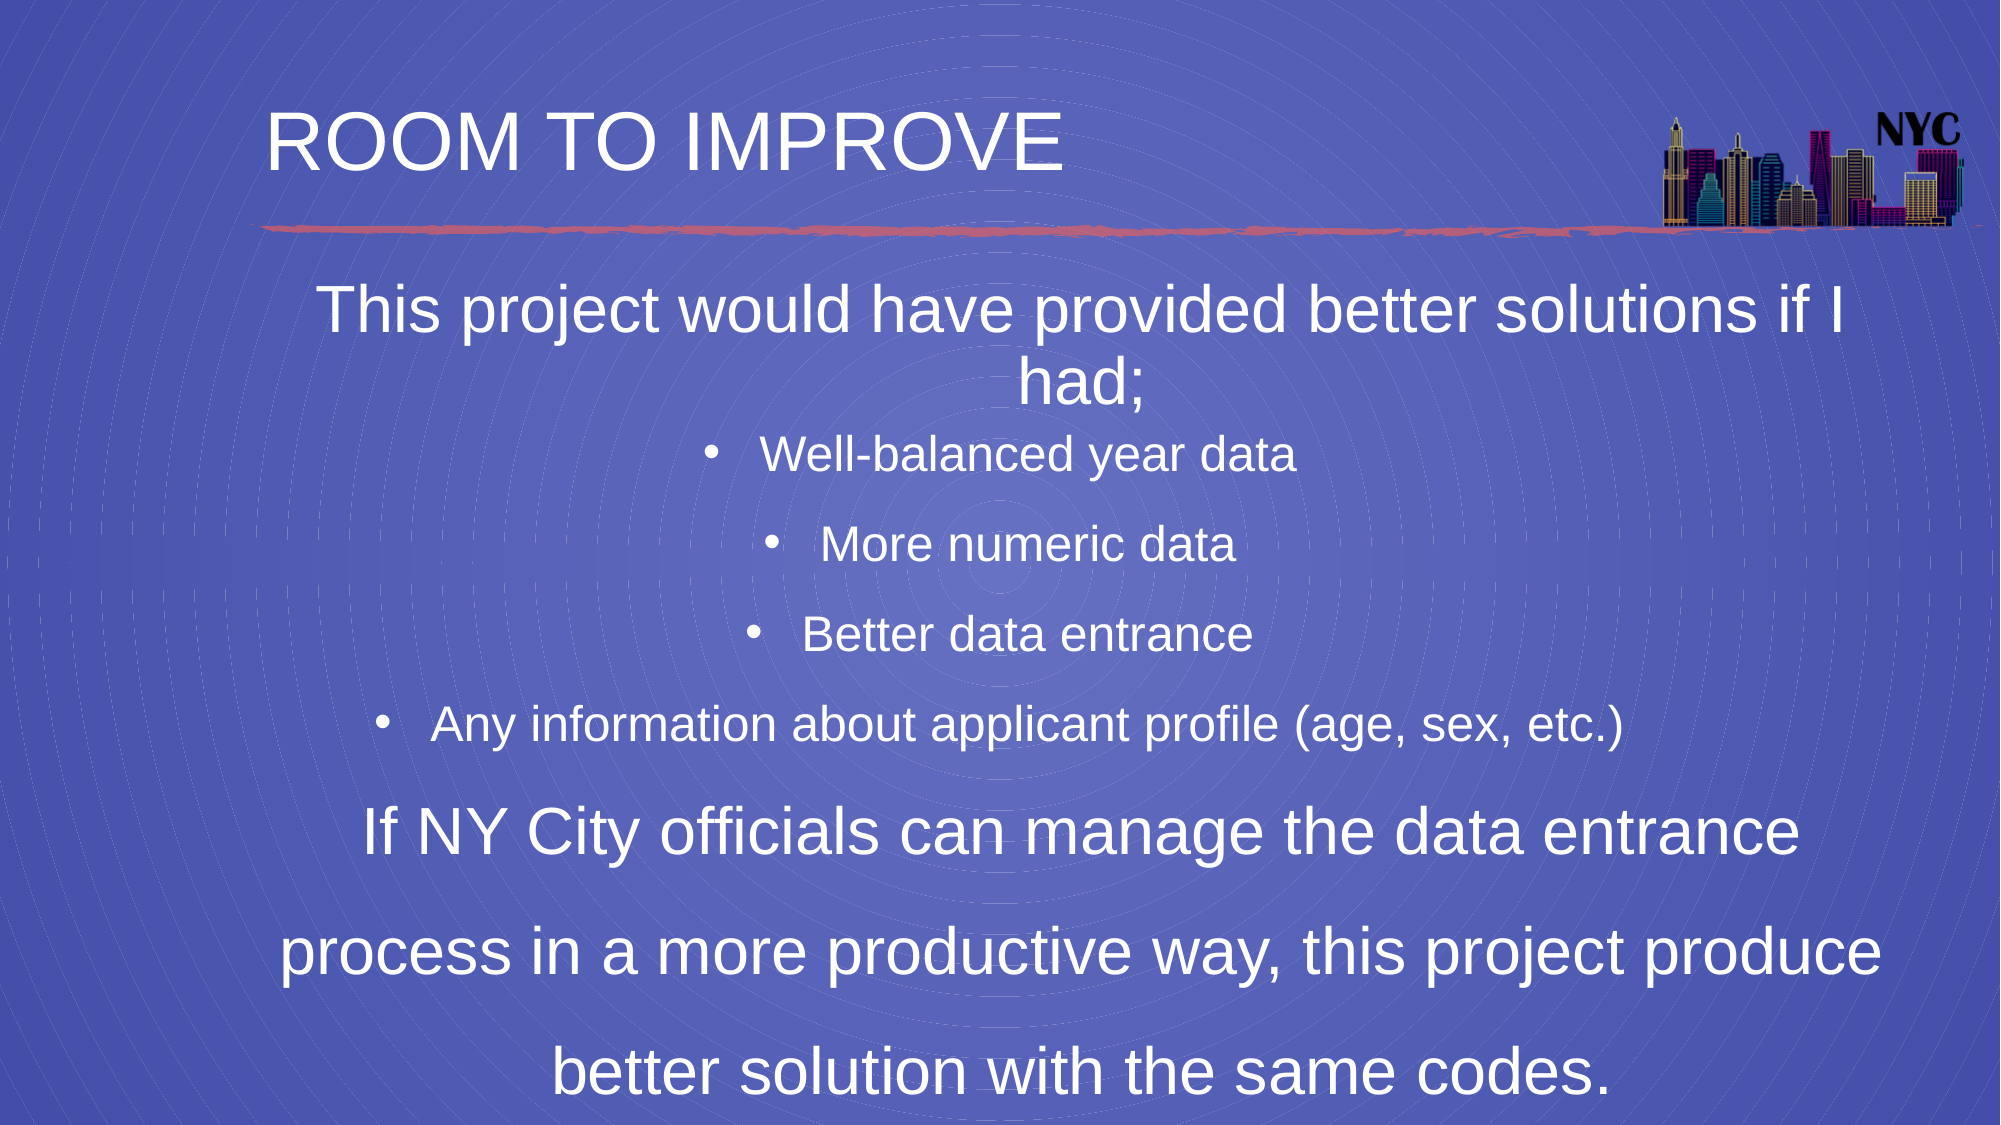

# ROOM TO IMPROVE
This project would have provided better solutions if I had;
Well-balanced year data
More numeric data
Better data entrance
Any information about applicant profile (age, sex, etc.)
If NY City officials can manage the data entrance process in a more productive way, this project produce better solution with the same codes.